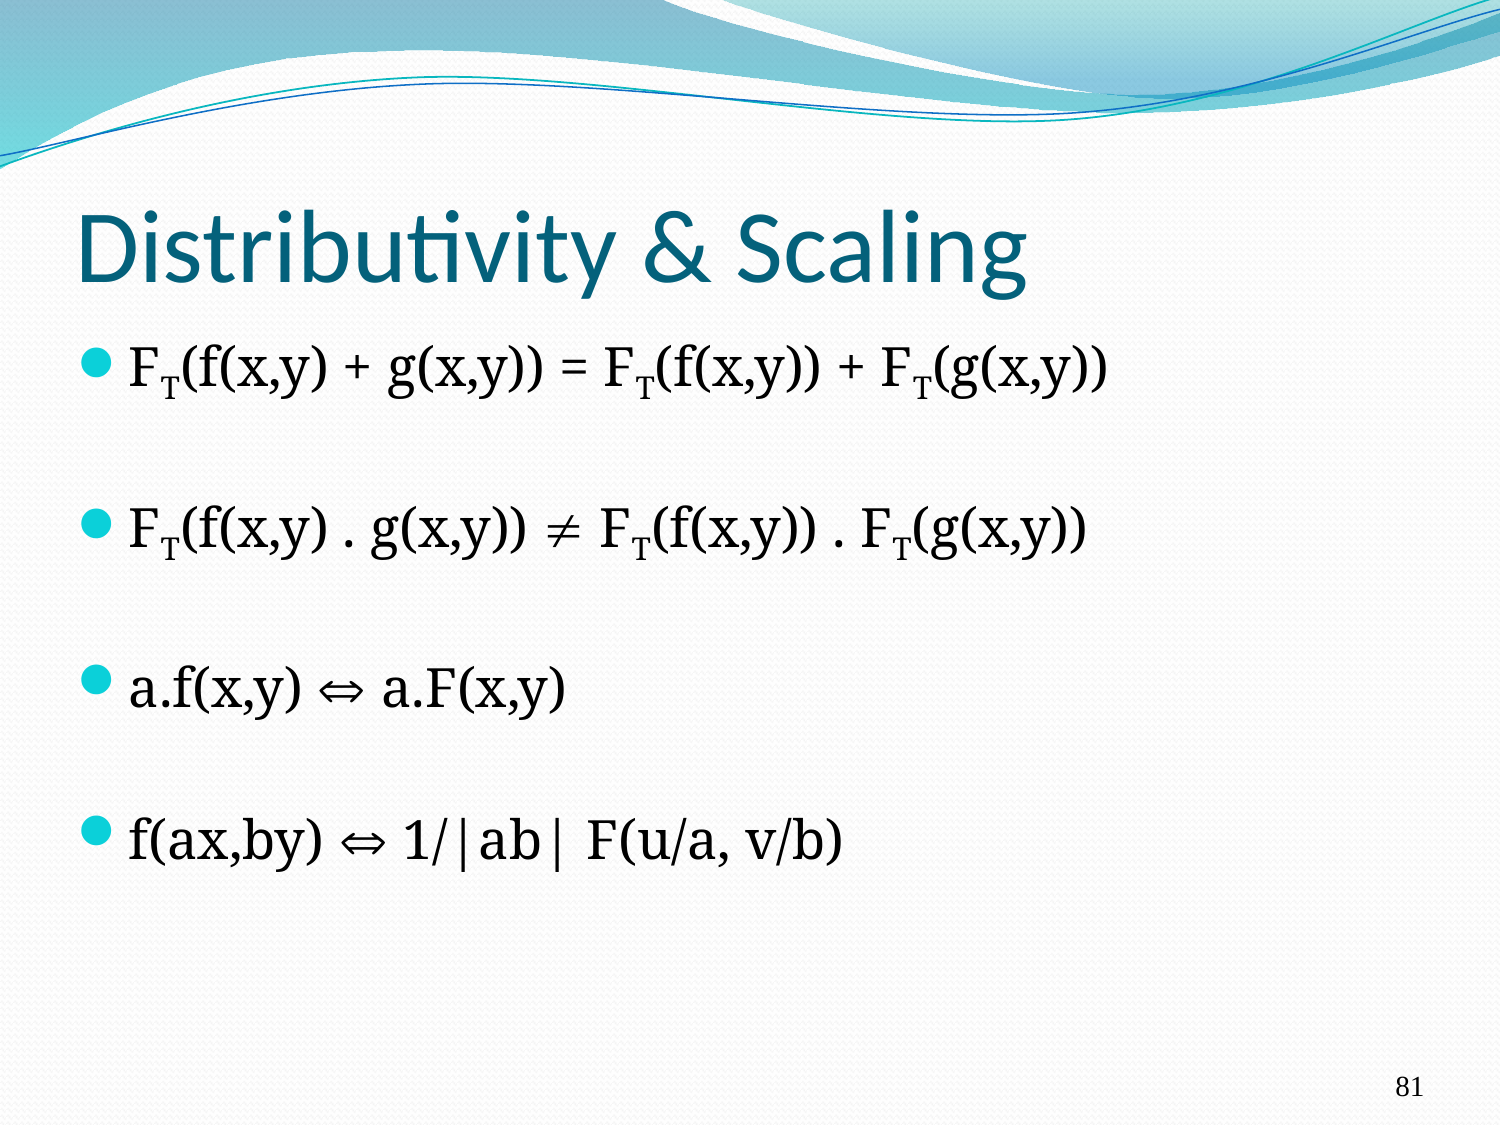

# Distributivity & Scaling
FT(f(x,y) + g(x,y)) = FT(f(x,y)) + FT(g(x,y))

FT(f(x,y) . g(x,y)) ≠ FT(f(x,y)) . FT(g(x,y))

a.f(x,y) ⇔ a.F(x,y)

f(ax,by) ⇔ 1/|ab| F(u/a, v/b)
81